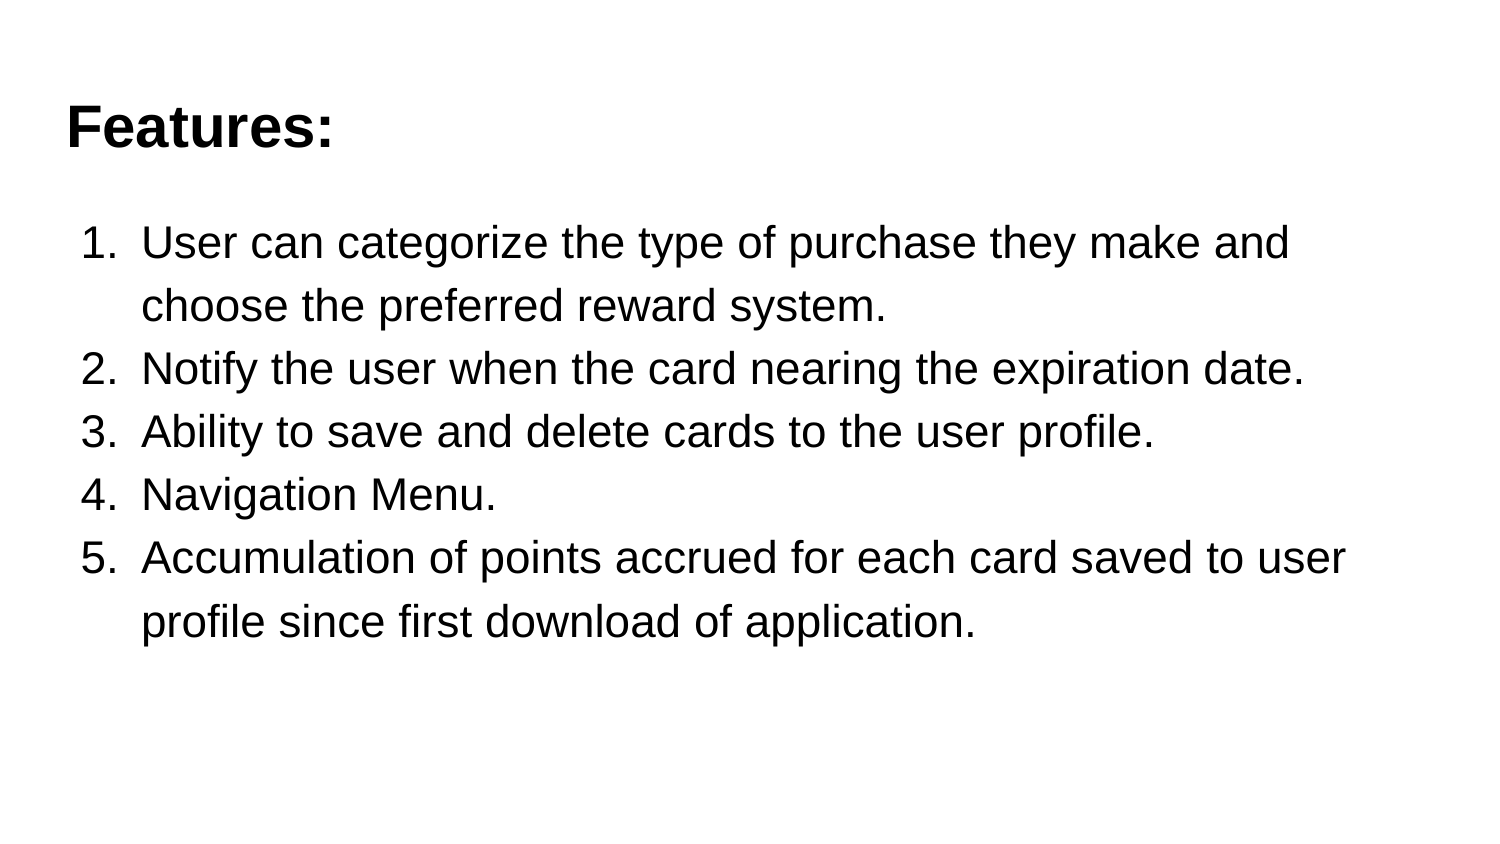

# Features:
User can categorize the type of purchase they make and choose the preferred reward system.
Notify the user when the card nearing the expiration date.
Ability to save and delete cards to the user profile.
Navigation Menu.
Accumulation of points accrued for each card saved to user profile since first download of application.